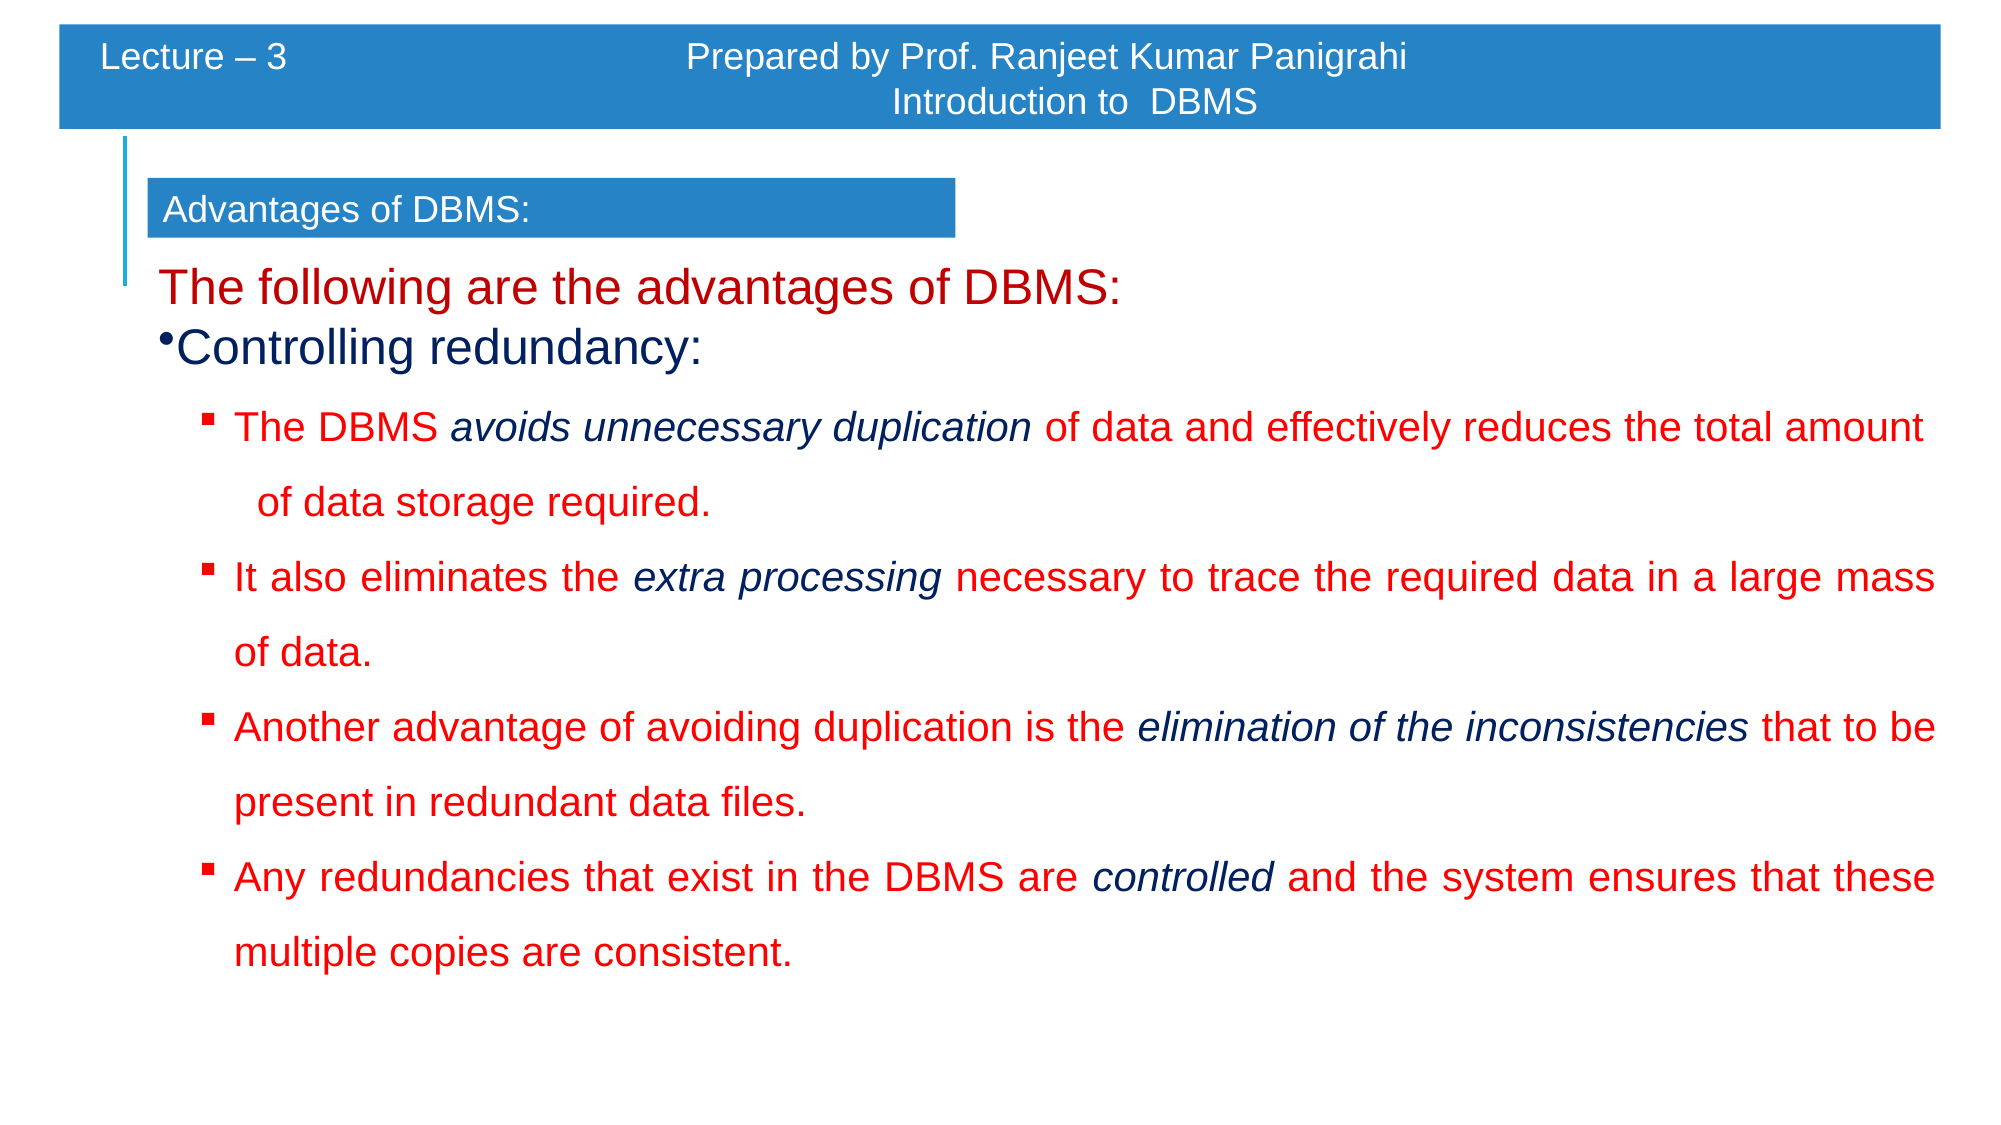

Lecture – 3  		             Prepared by Prof. Ranjeet Kumar Panigrahi					Introduction to  DBMS
Advantages of DBMS:
The following are the advantages of DBMS:
Controlling redundancy:
The DBMS avoids unnecessary duplication of data and effectively reduces the total amount    of data storage required.
It also eliminates the extra processing necessary to trace the required data in a large mass of data.
Another advantage of avoiding duplication is the elimination of the inconsistencies that to be present in redundant data files.
Any redundancies that exist in the DBMS are controlled and the system ensures that these multiple copies are consistent.